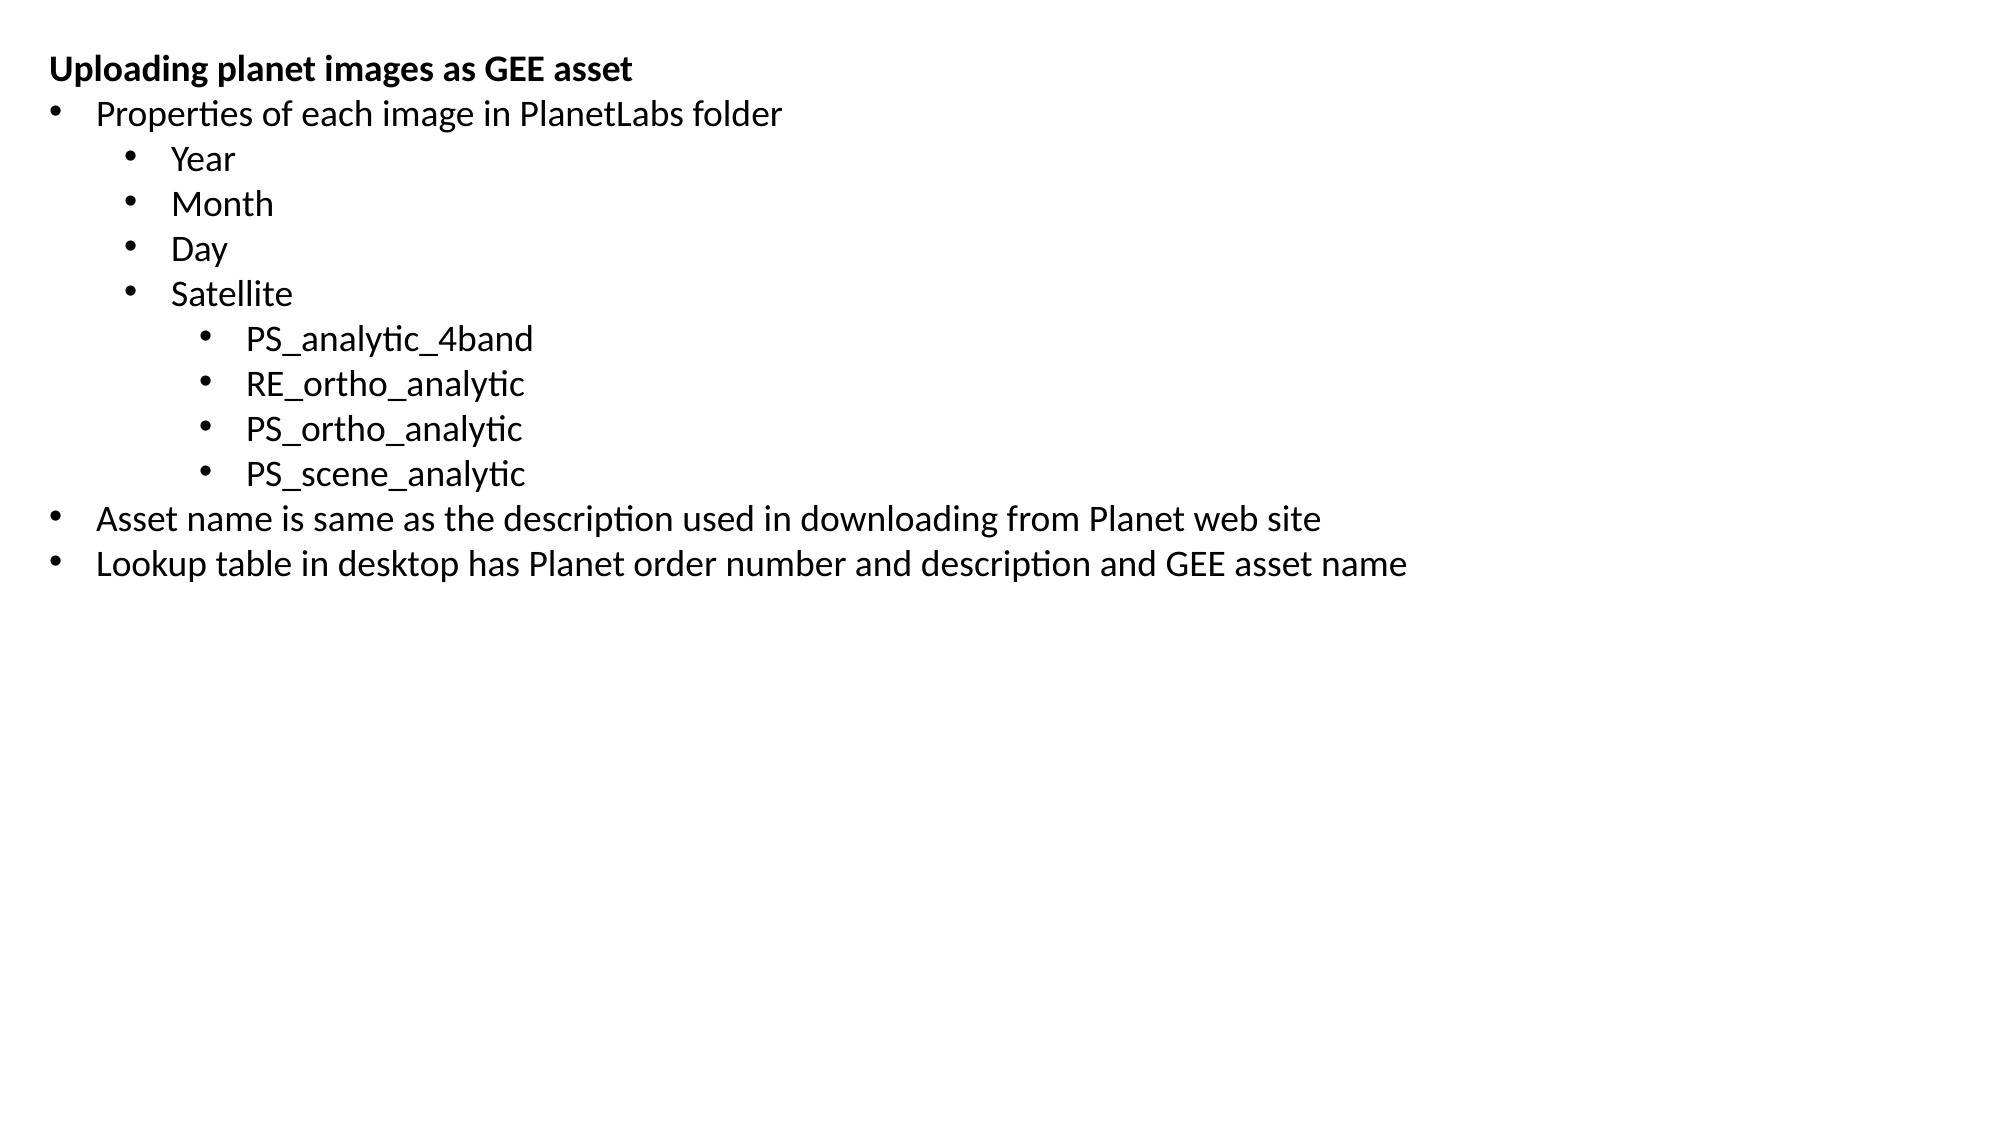

Uploading planet images as GEE asset
Properties of each image in PlanetLabs folder
Year
Month
Day
Satellite
PS_analytic_4band
RE_ortho_analytic
PS_ortho_analytic
PS_scene_analytic
Asset name is same as the description used in downloading from Planet web site
Lookup table in desktop has Planet order number and description and GEE asset name